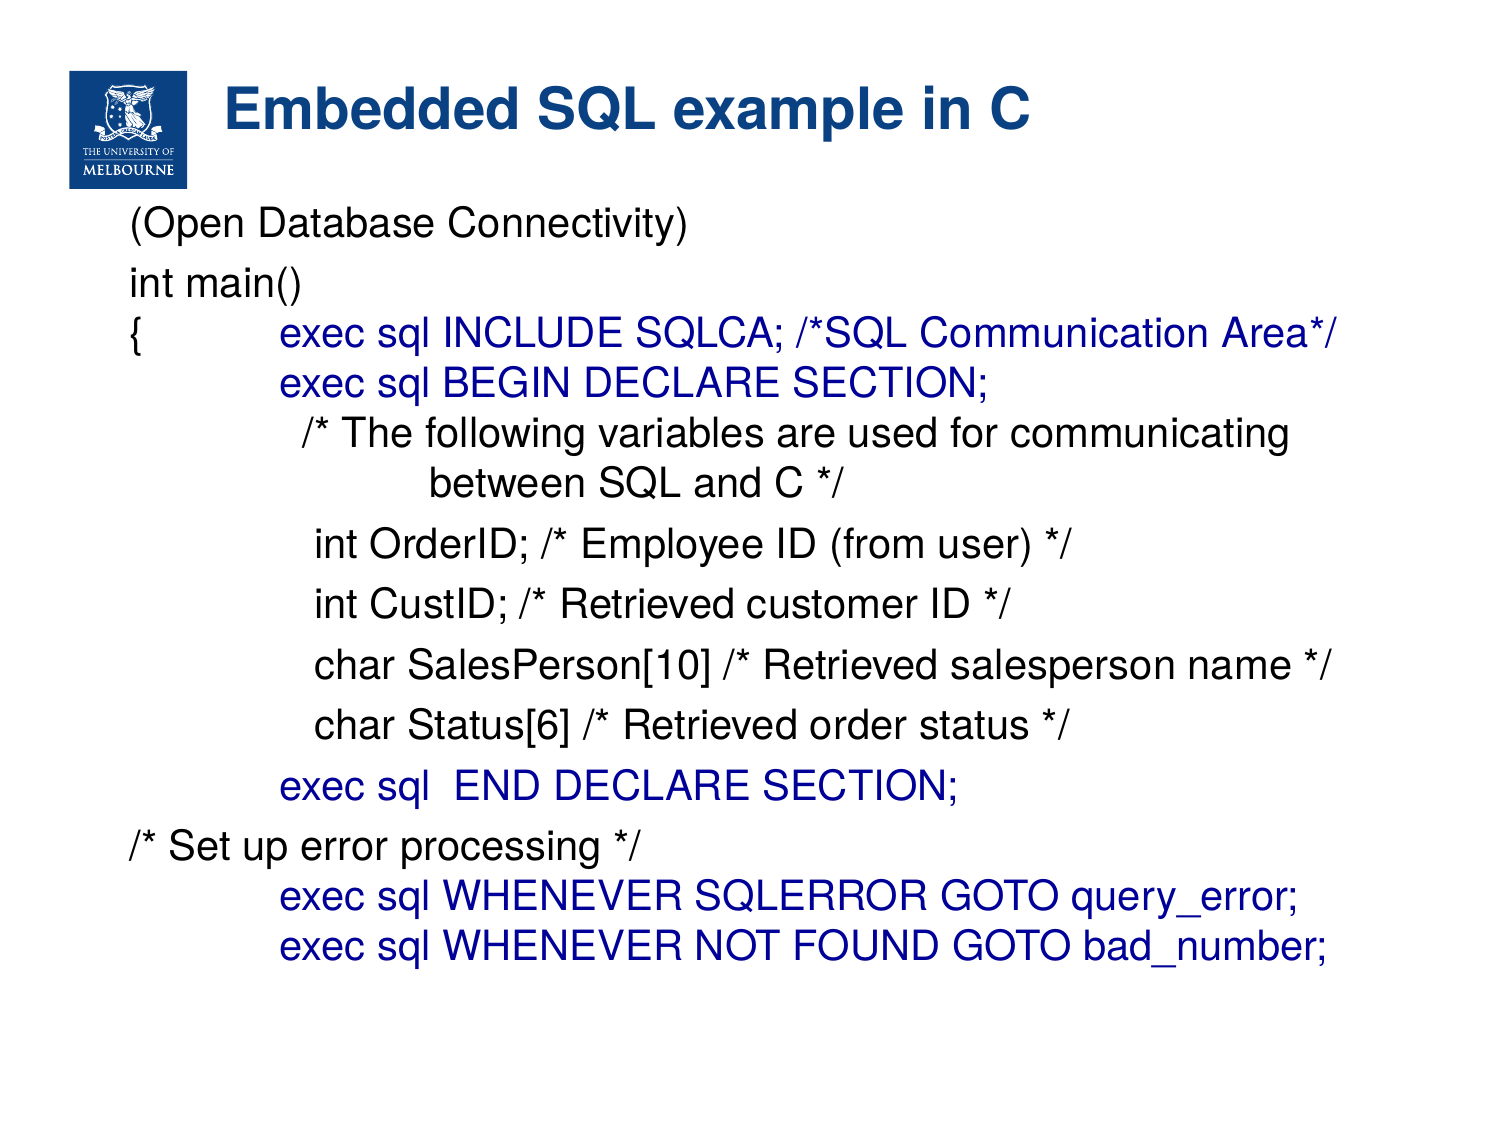

# Embedded SQL example in C
(Open Database Connectivity)
int main()
{	exec sql INCLUDE SQLCA; /*SQL Communication Area*/
	exec sql BEGIN DECLARE SECTION;
	  /* The following variables are used for communicating            		between SQL and C */
	   int OrderID; /* Employee ID (from user) */
	   int CustID; /* Retrieved customer ID */
	   char SalesPerson[10] /* Retrieved salesperson name */
	   char Status[6] /* Retrieved order status */
	exec sql  END DECLARE SECTION;
/* Set up error processing */
	exec sql WHENEVER SQLERROR GOTO query_error;
	exec sql WHENEVER NOT FOUND GOTO bad_number;